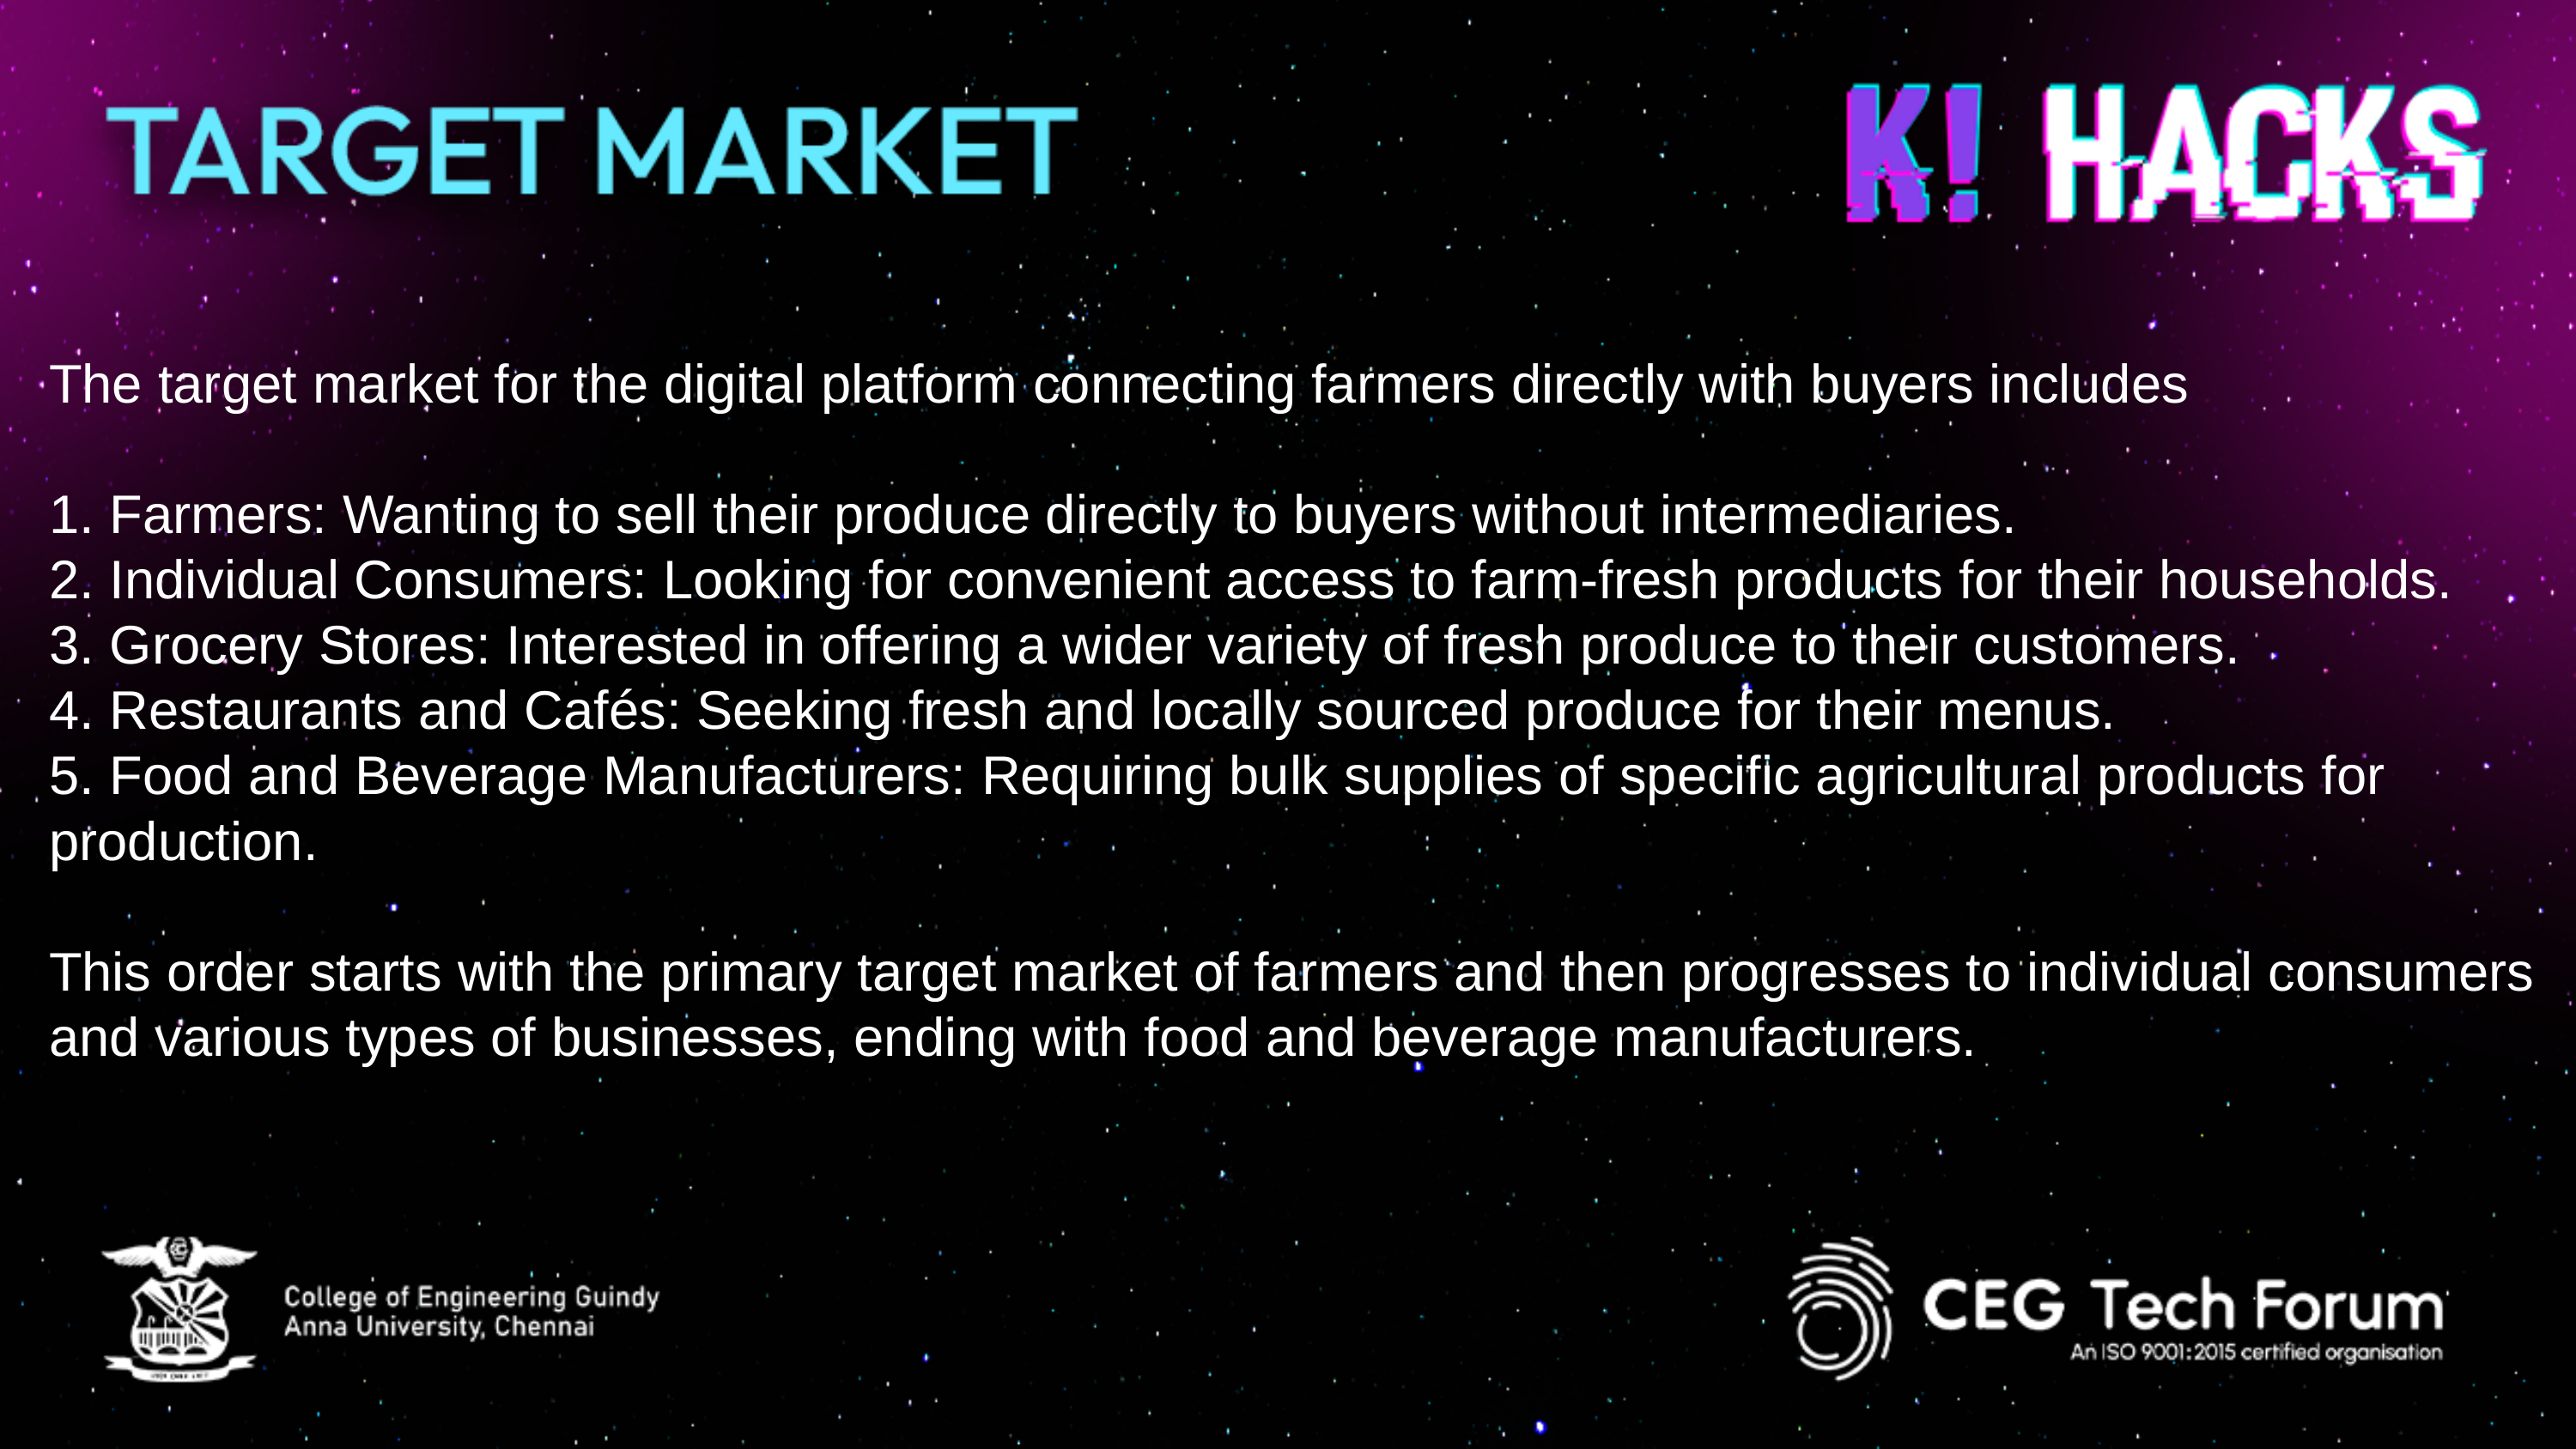

The target market for the digital platform connecting farmers directly with buyers includes

1. Farmers: Wanting to sell their produce directly to buyers without intermediaries.
2. Individual Consumers: Looking for convenient access to farm-fresh products for their households.
3. Grocery Stores: Interested in offering a wider variety of fresh produce to their customers.
4. Restaurants and Cafés: Seeking fresh and locally sourced produce for their menus.
5. Food and Beverage Manufacturers: Requiring bulk supplies of specific agricultural products for production.

This order starts with the primary target market of farmers and then progresses to individual consumers and various types of businesses, ending with food and beverage manufacturers.